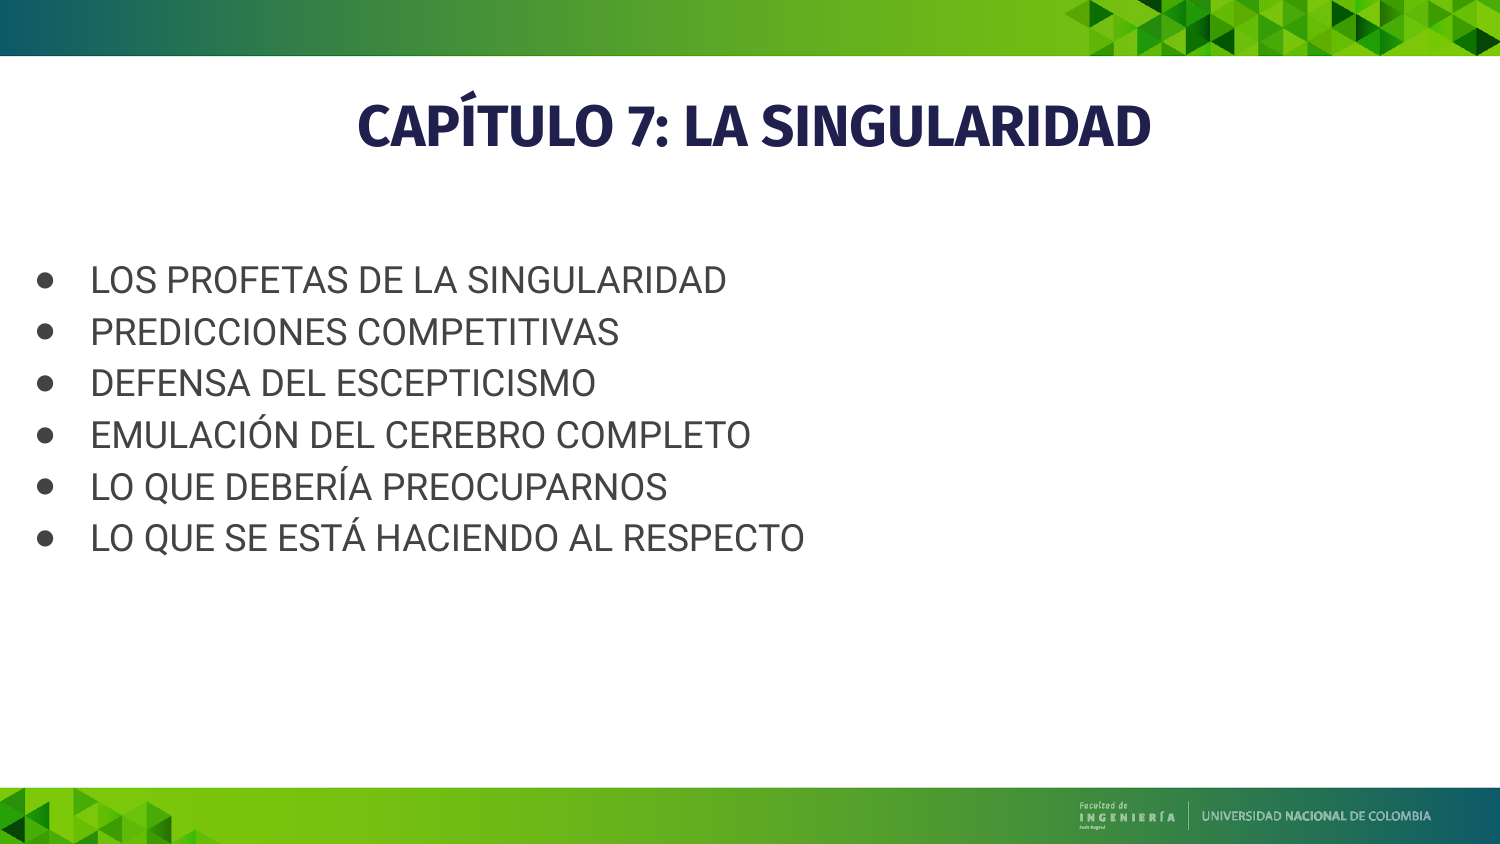

# CAPÍTULO 7: LA SINGULARIDAD

LOS PROFETAS DE LA SINGULARIDAD
PREDICCIONES COMPETITIVAS
DEFENSA DEL ESCEPTICISMO
EMULACIÓN DEL CEREBRO COMPLETO
LO QUE DEBERÍA PREOCUPARNOS
LO QUE SE ESTÁ HACIENDO AL RESPECTO